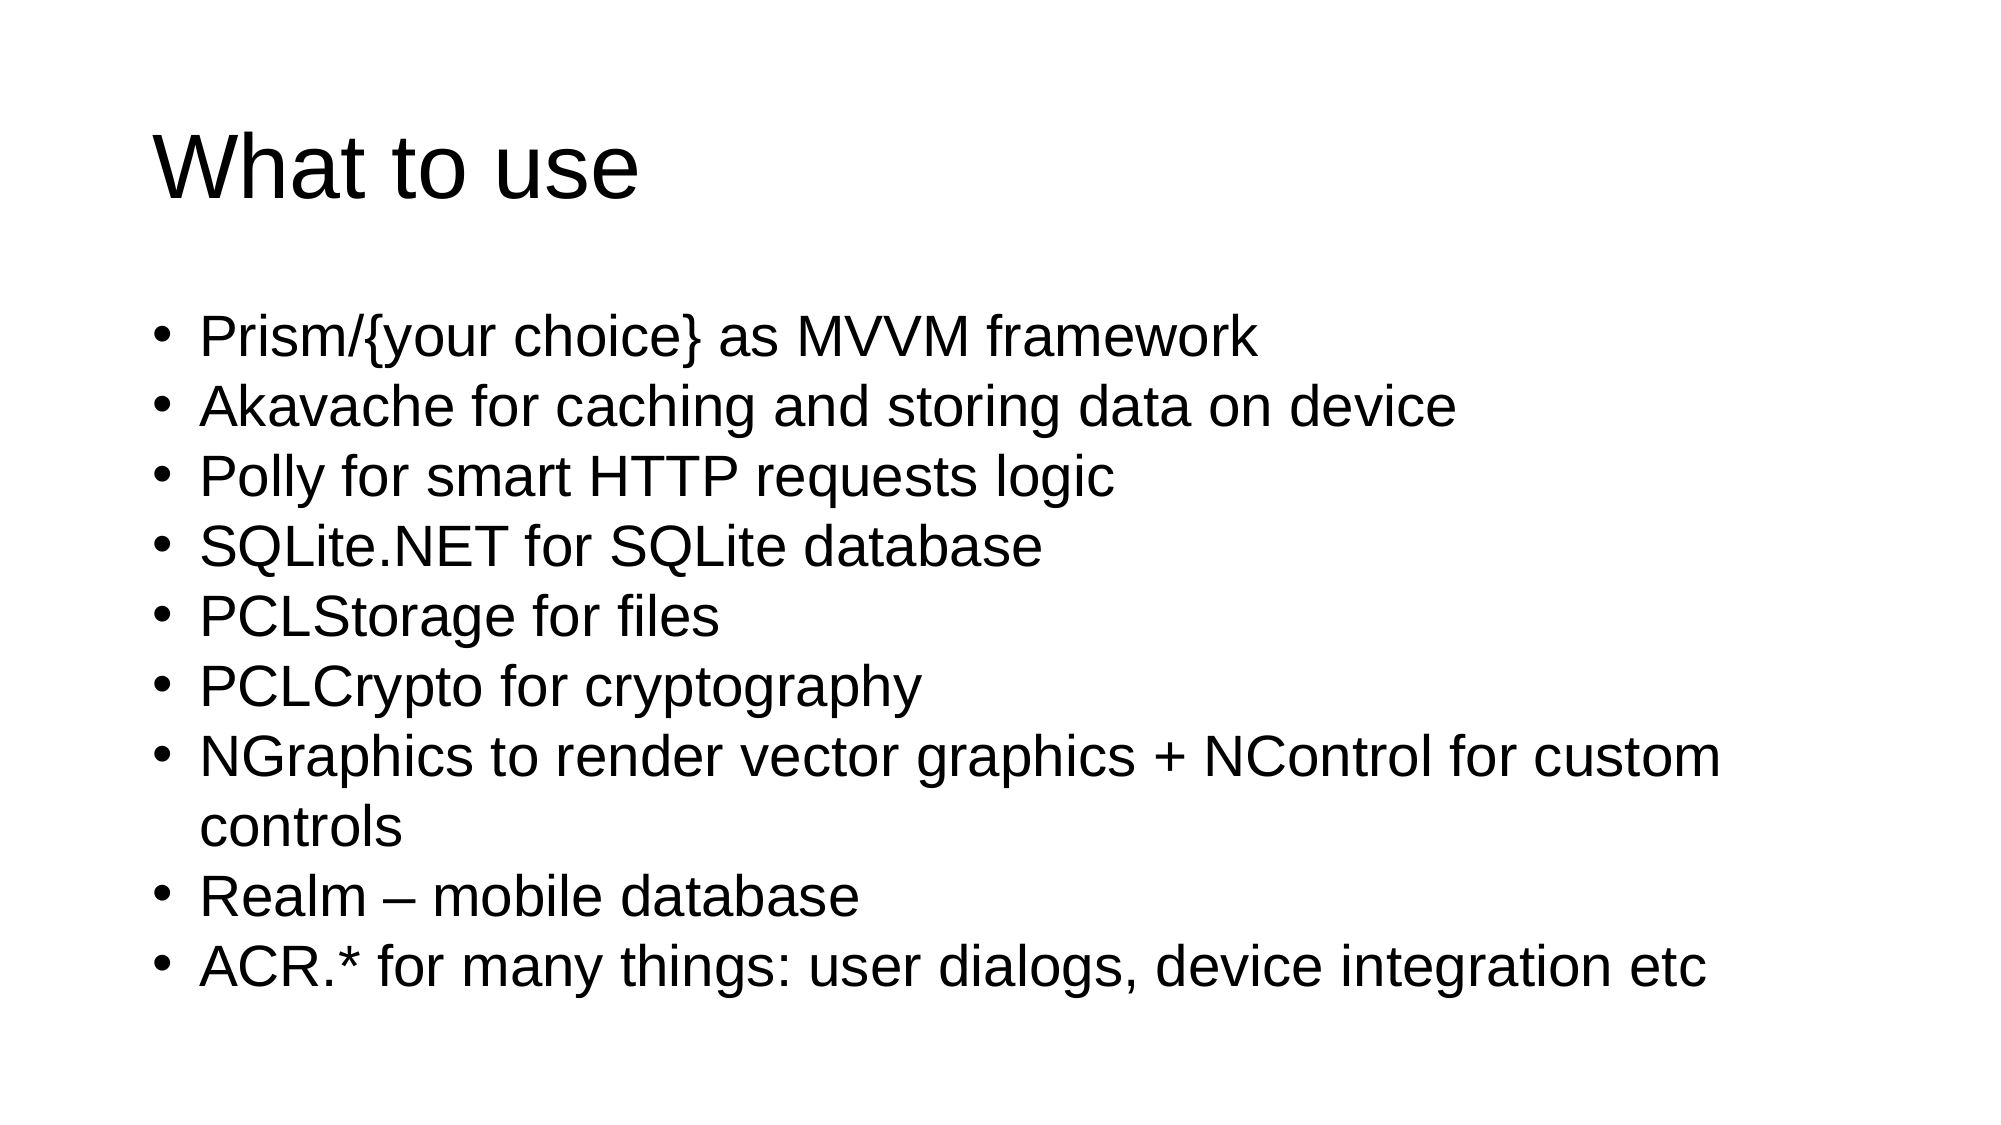

# What to use
Prism/{your choice} as MVVM framework
Akavache for caching and storing data on device
Polly for smart HTTP requests logic
SQLite.NET for SQLite database
PCLStorage for files
PCLCrypto for cryptography
NGraphics to render vector graphics + NControl for custom controls
Realm – mobile database
ACR.* for many things: user dialogs, device integration etc